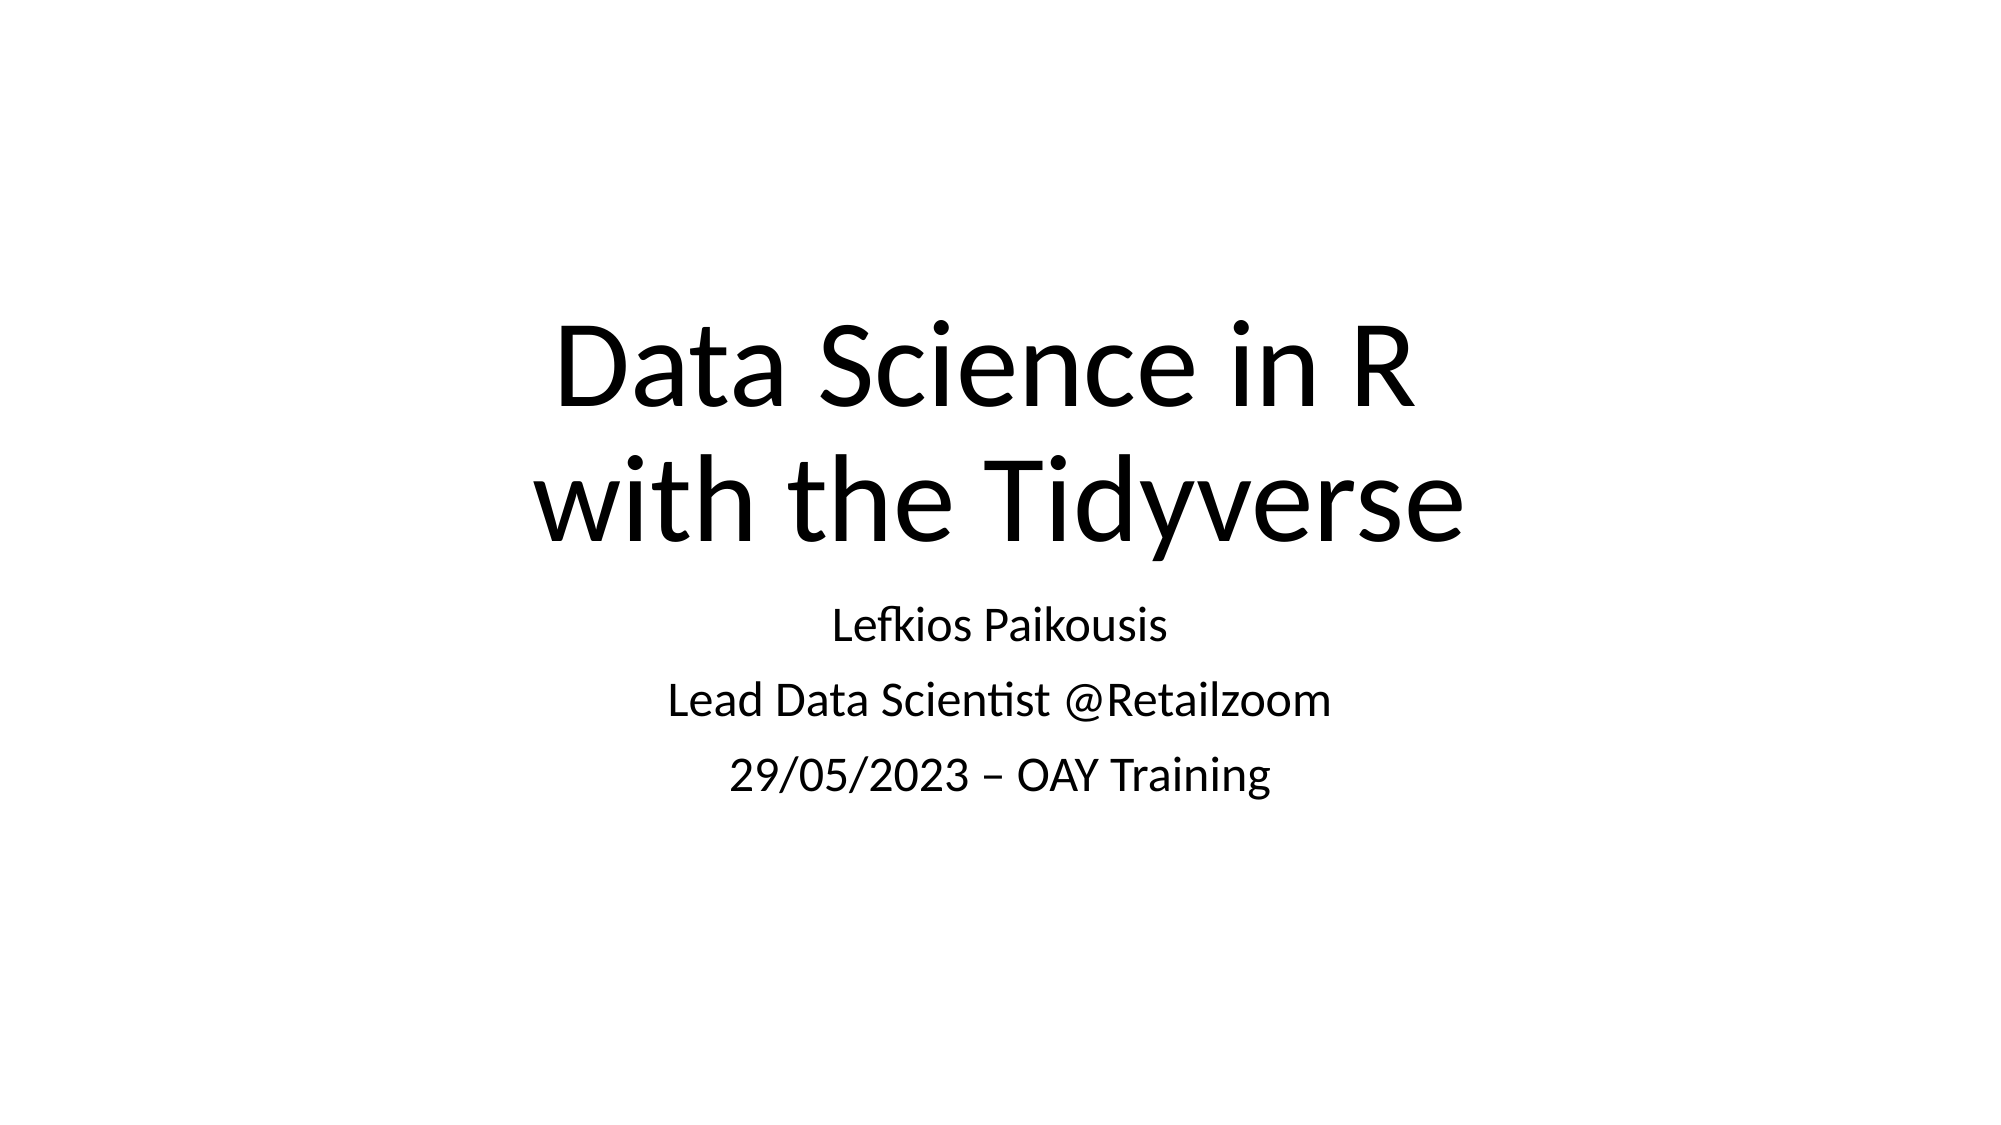

# Data Science in R with the Tidyverse
Lefkios Paikousis
Lead Data Scientist @Retailzoom
29/05/2023 – OAY Training